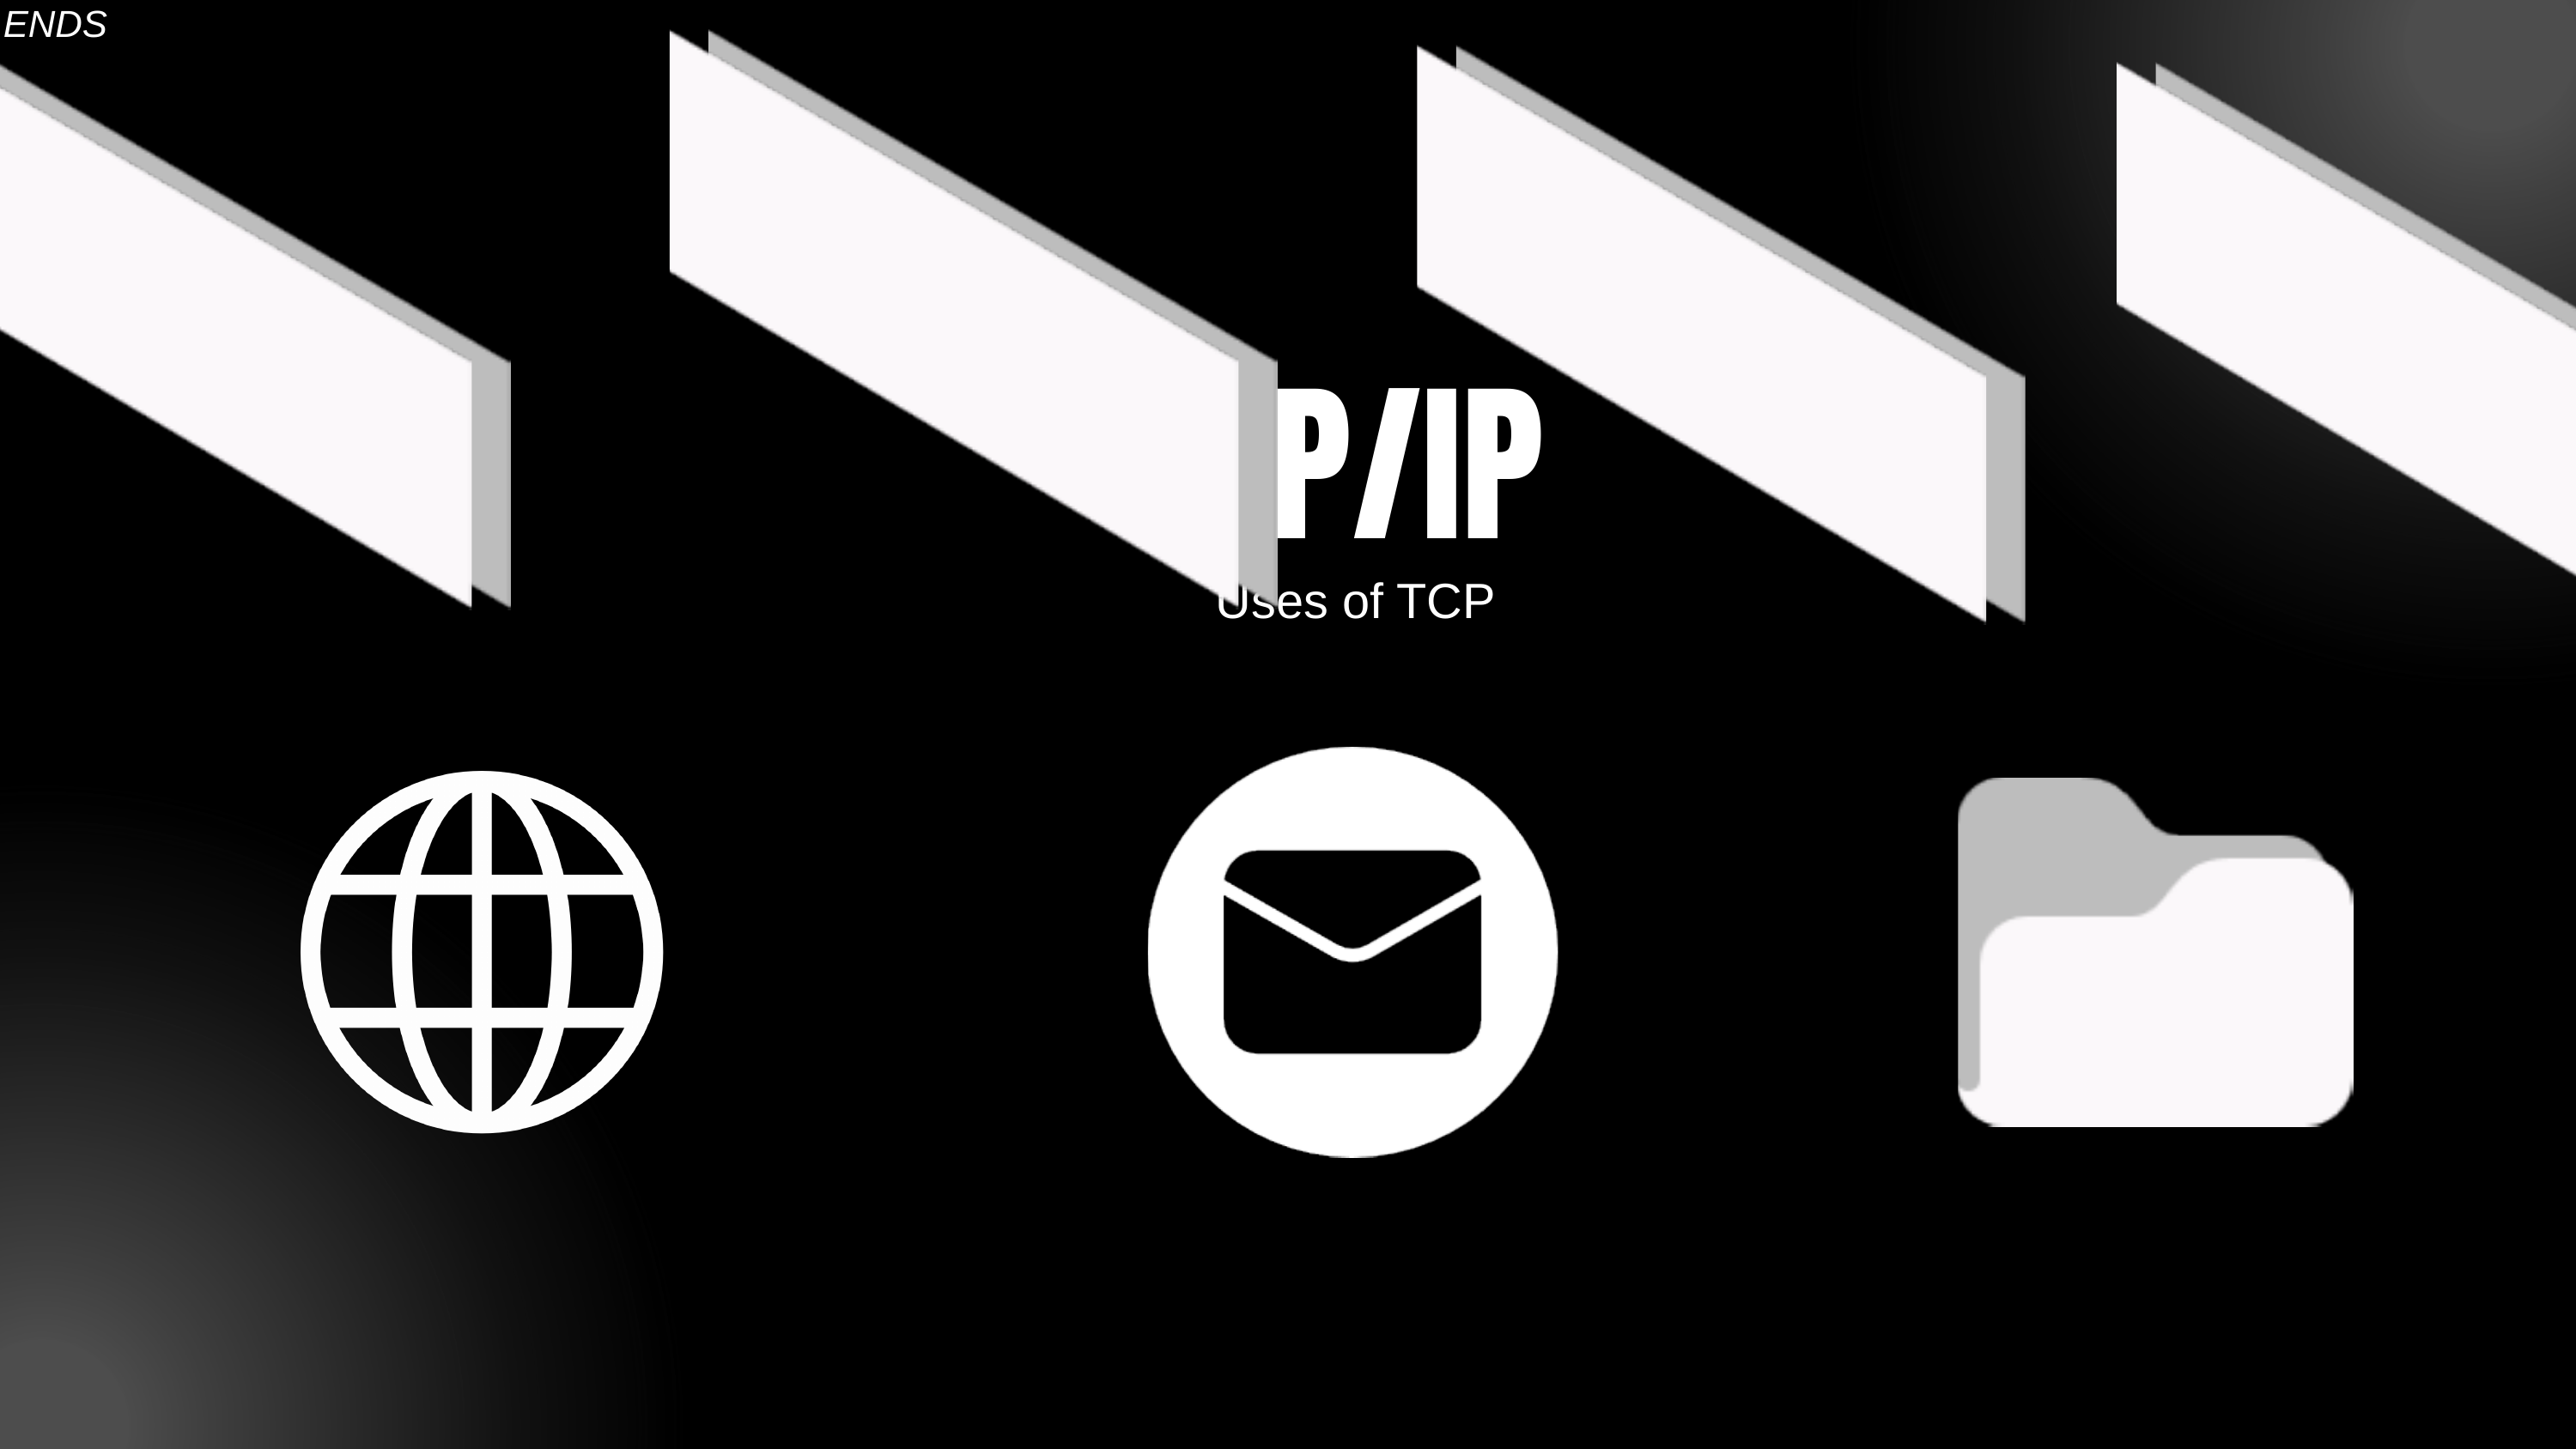

ENDS

UDP
TCP

UDP (User Datagram Protocol) is a communication protocol used for transmitting data over a network. Unlike TCP, UDP does not ensure reliable delivery, ordering, or error-checking. It sends data in "datagrams" and leaves the responsibility of ensuring accuracy to the application. This makes UDP faster and more efficient, especially for real-time applications where speed is critical.
TCP/IP

What is TCP?
Uses of TCP
TCP (Transmission Control Protocol) is a communication protocol used to ensure reliable data transmission over a network. It breaks data into packets, sends them to the destination, and guarantees that they are received in the correct order and without errors. If any packets are lost or corrupted, TCP requests that they be retransmitted. This ensures a stable and error-free connection between devices.